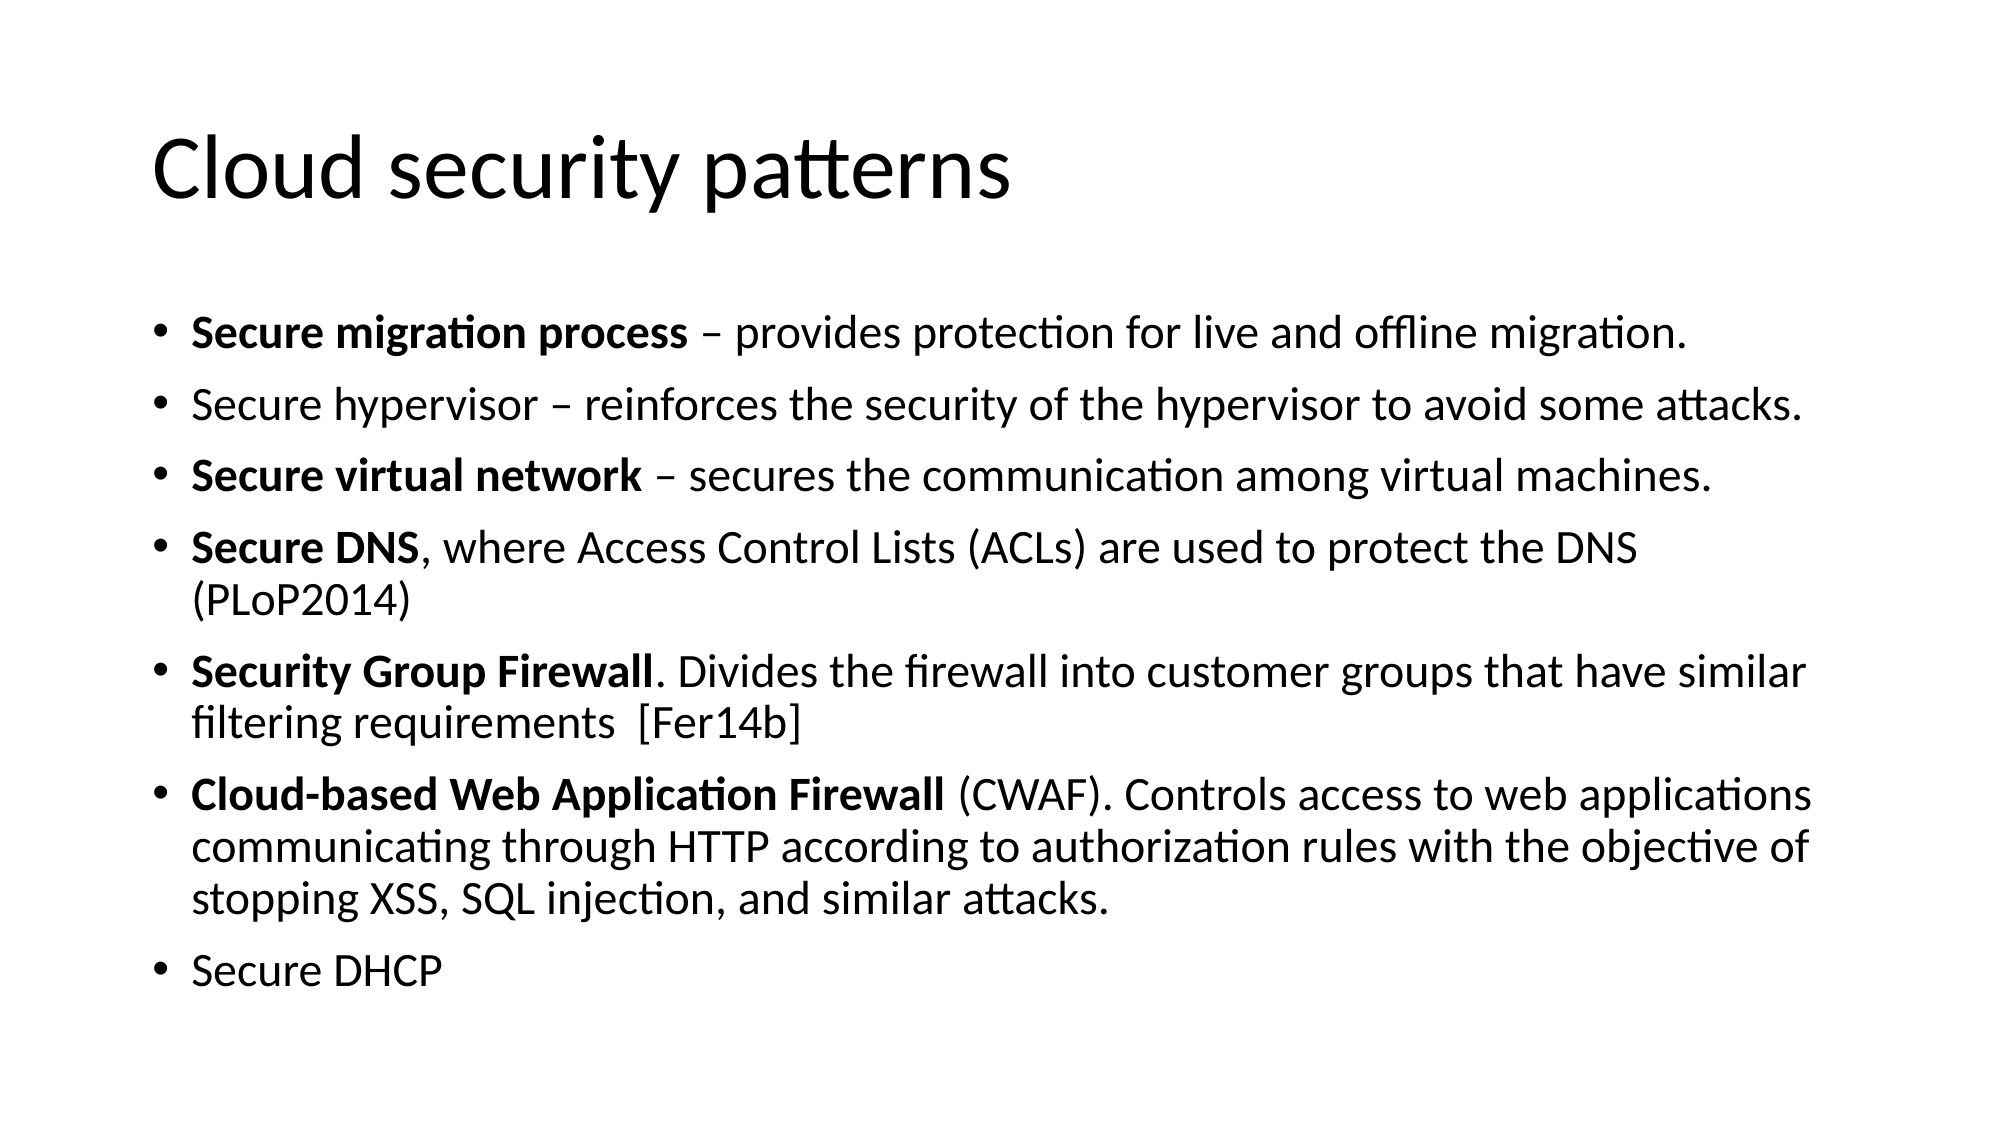

# Cloud security patterns
Secure migration process – provides protection for live and offline migration.
Secure hypervisor – reinforces the security of the hypervisor to avoid some attacks.
Secure virtual network – secures the communication among virtual machines.
Secure DNS, where Access Control Lists (ACLs) are used to protect the DNS  (PLoP2014)
Security Group Firewall. Divides the firewall into customer groups that have similar filtering requirements  [Fer14b]
Cloud-based Web Application Firewall (CWAF). Controls access to web applications communicating through HTTP according to authorization rules with the objective of stopping XSS, SQL injection, and similar attacks.
Secure DHCP